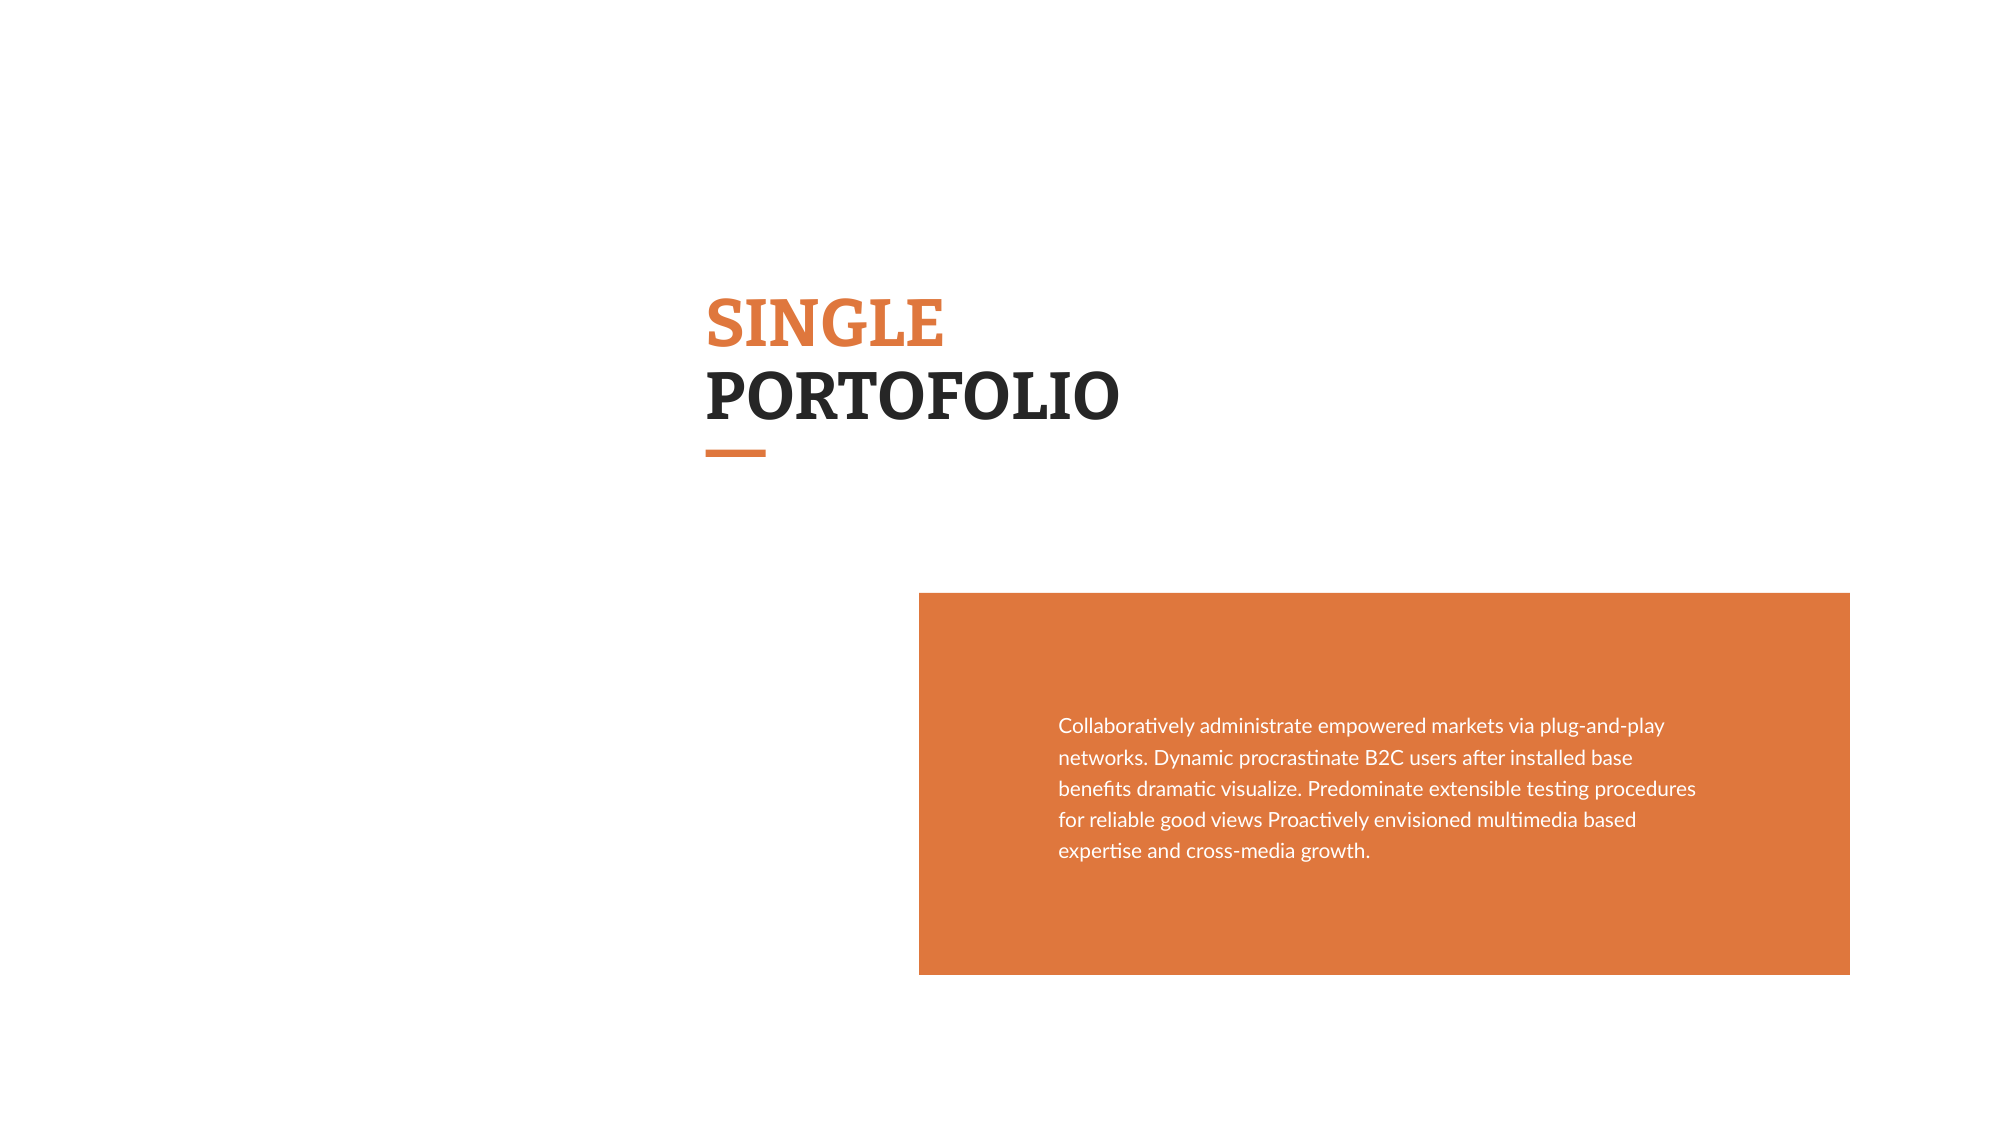

SINGLE
PORTOFOLIO

Collaboratively administrate empowered markets via plug-and-play networks. Dynamic procrastinate B2C users after installed base benefits dramatic visualize. Predominate extensible testing procedures for reliable good views Proactively envisioned multimedia based expertise and cross-media growth.